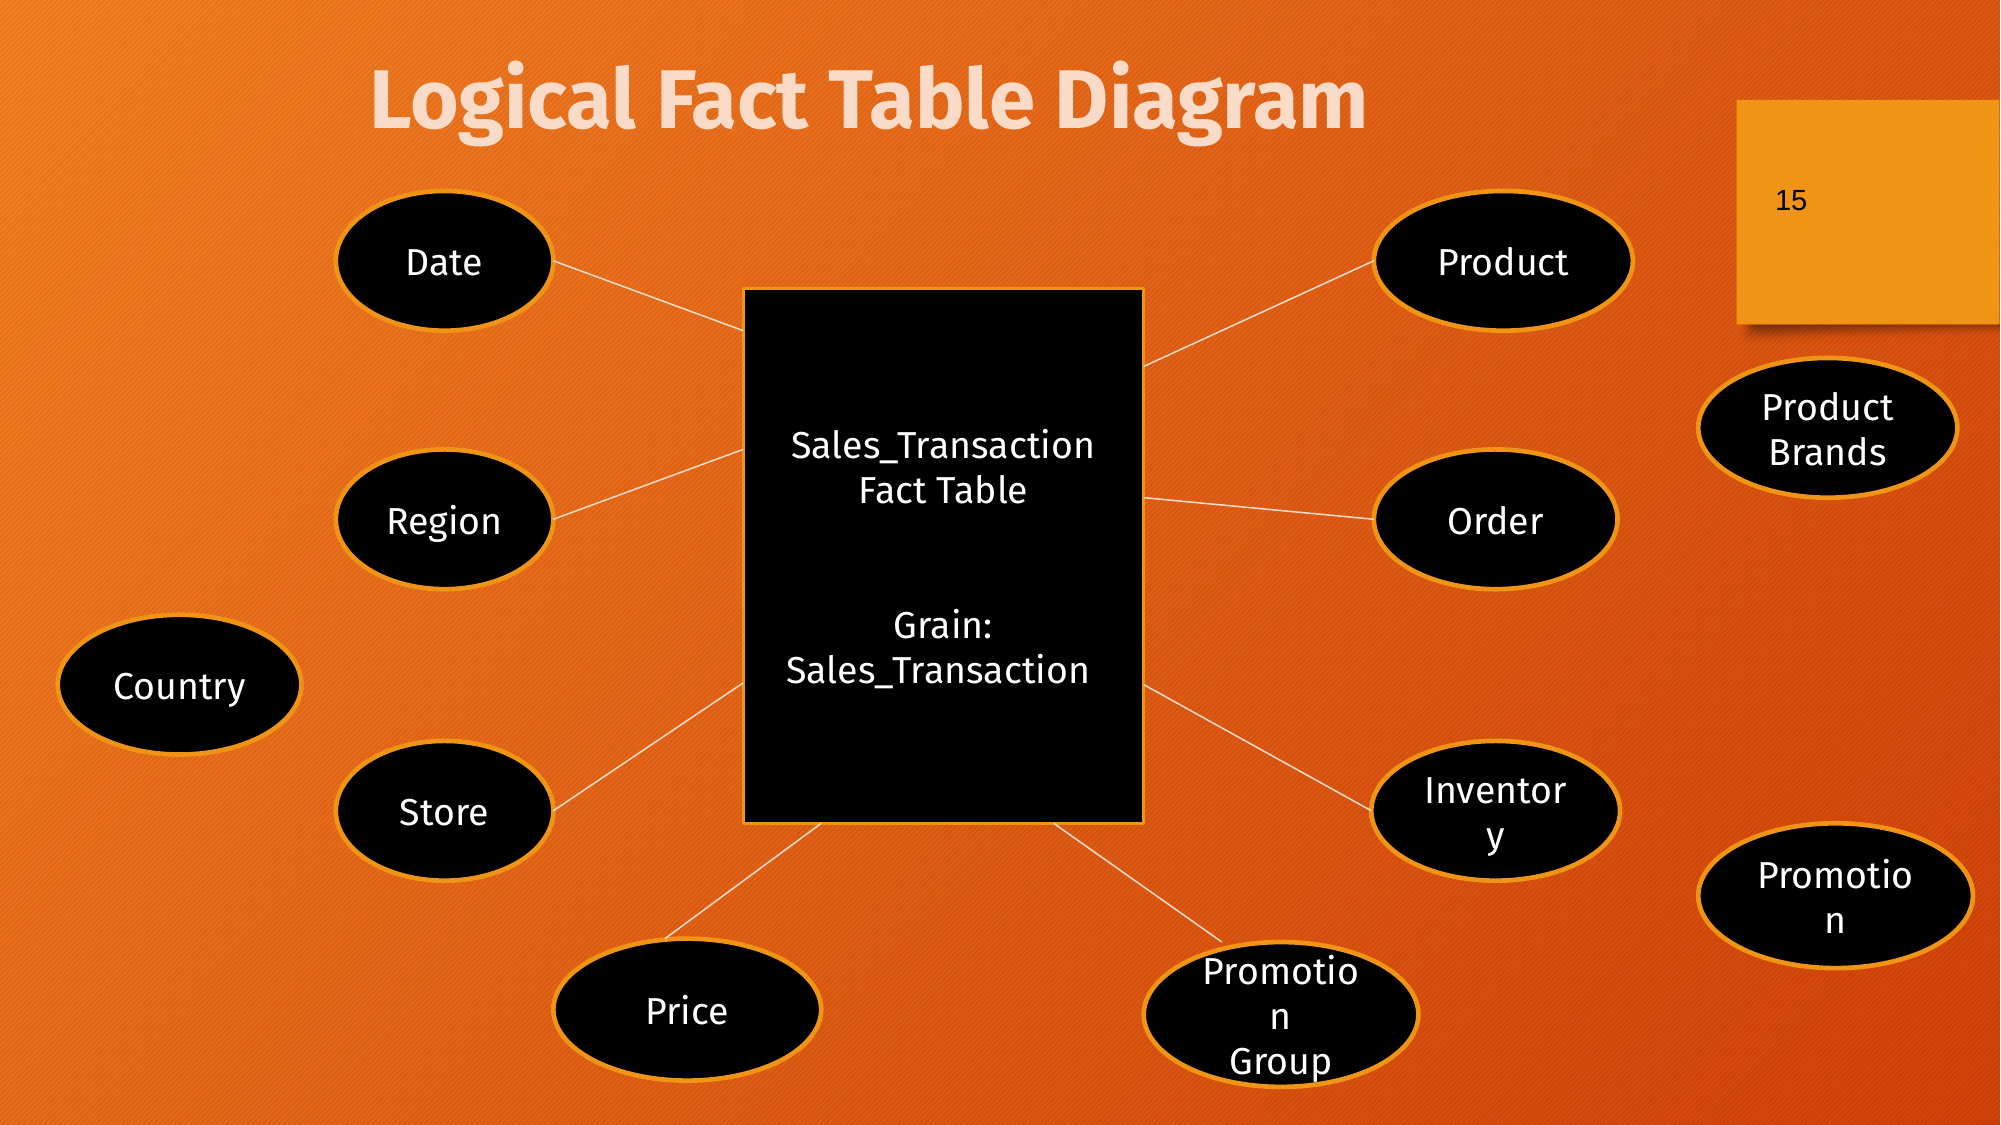

Logical Fact Table Diagram
15
Date
Product
Sales_Transaction Fact Table

Grain:
Sales_Transaction
Product Brands
Region
Order
Country
Store
Inventory
Promotion
Price
Promotion
Group